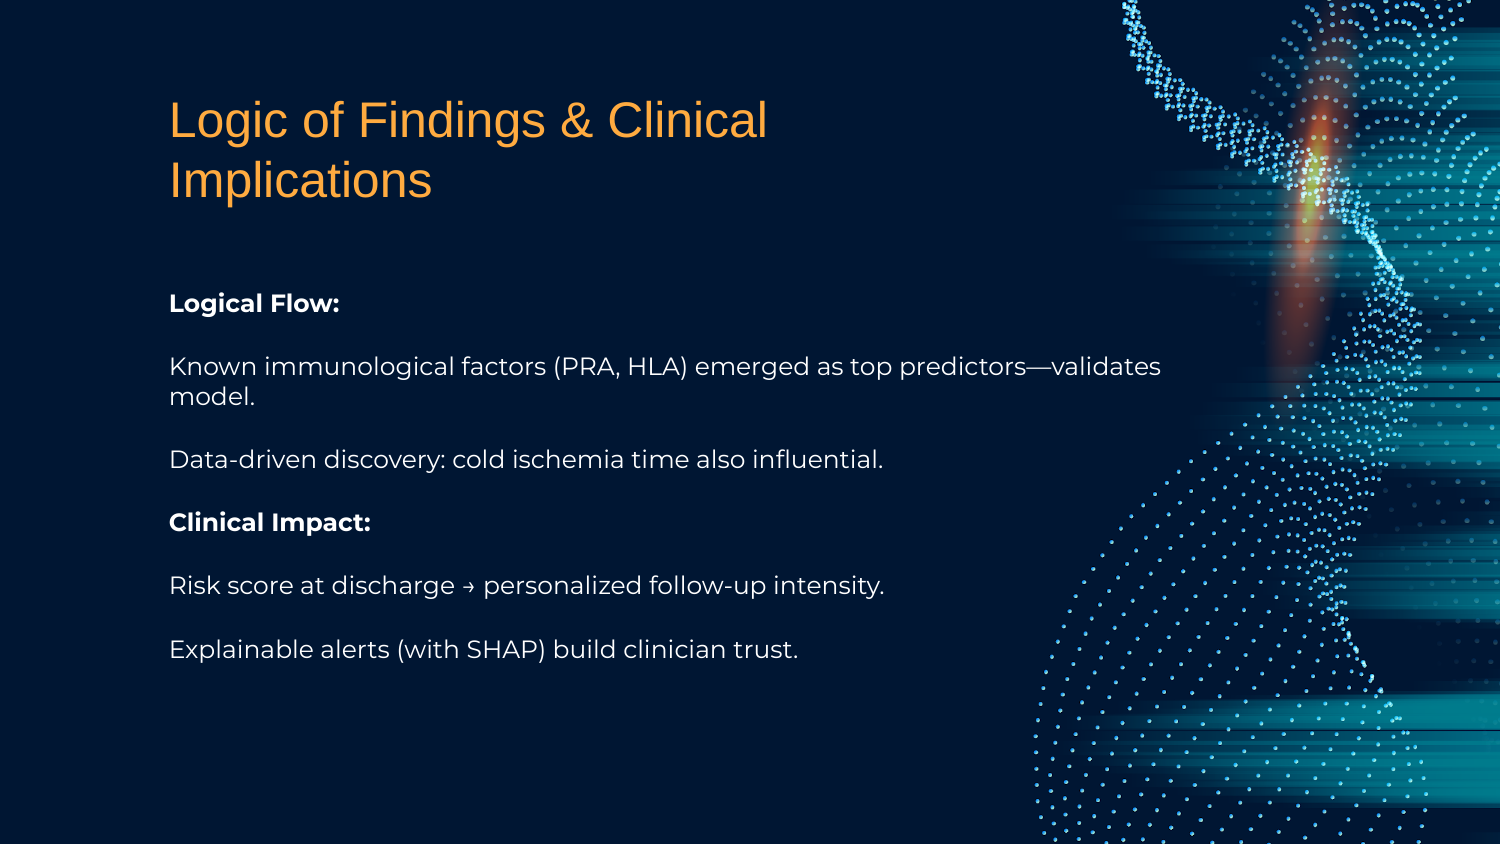

# Logic of Findings & Clinical Implications
Logical Flow:
Known immunological factors (PRA, HLA) emerged as top predictors—validates model.
Data‑driven discovery: cold ischemia time also influential.
Clinical Impact:
Risk score at discharge → personalized follow‑up intensity.
Explainable alerts (with SHAP) build clinician trust.